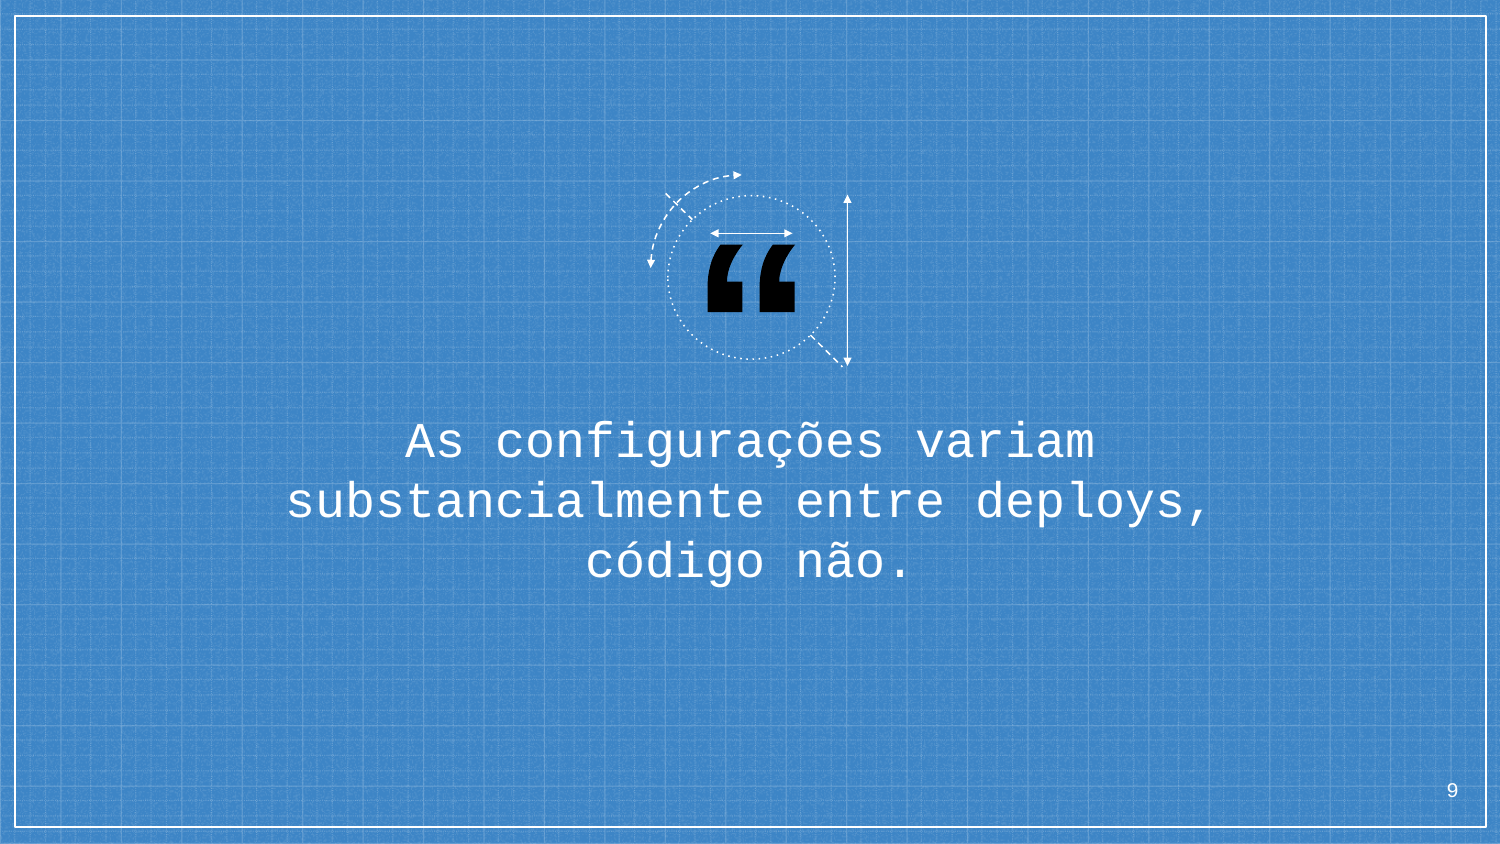

As configurações variam substancialmente entre deploys, código não.
9